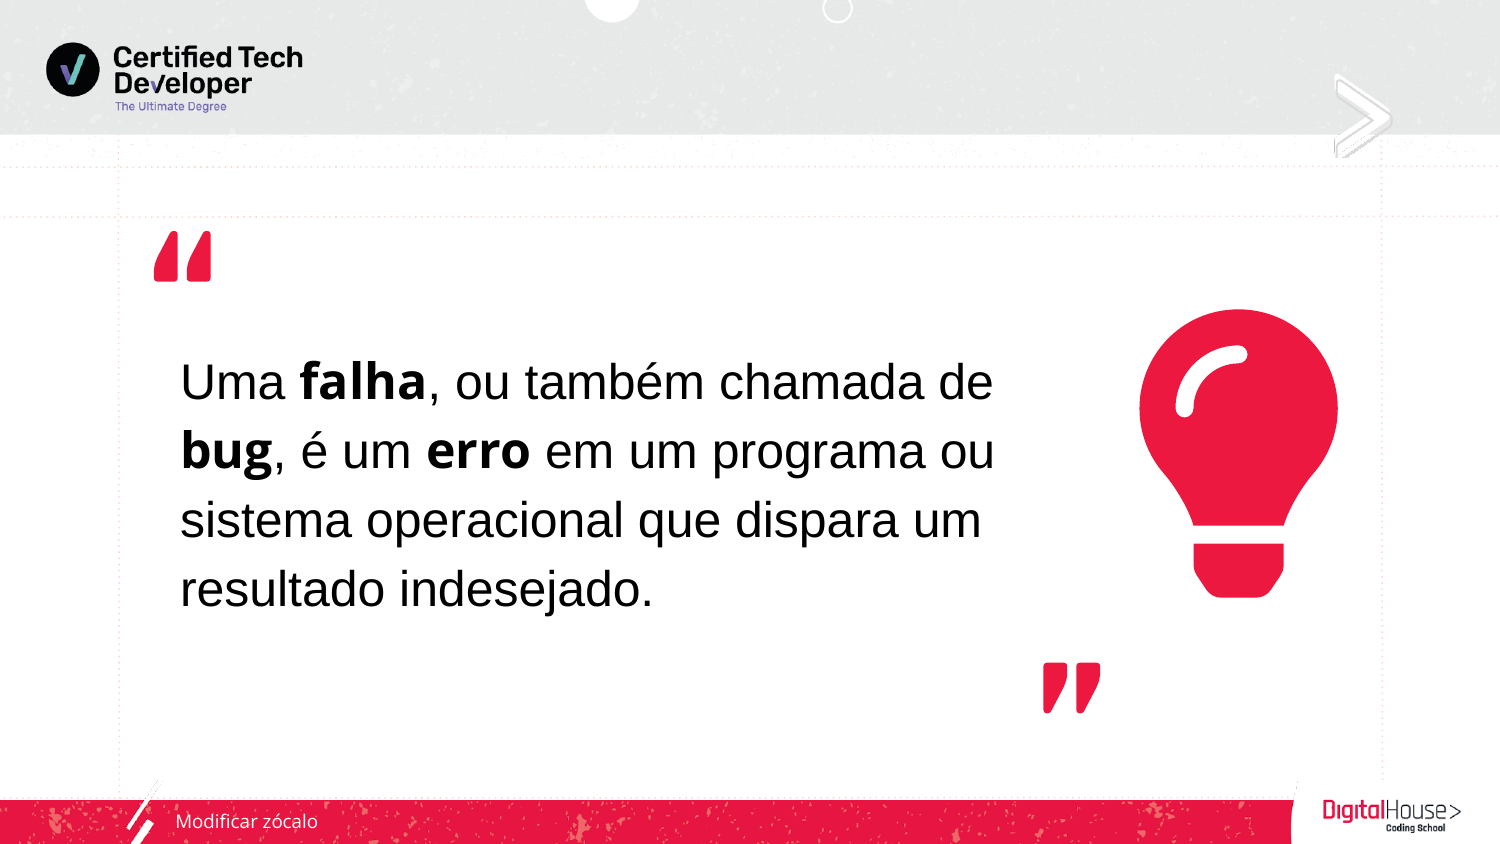

Uma falha, ou também chamada de bug, é um erro em um programa ou sistema operacional que dispara um resultado indesejado.